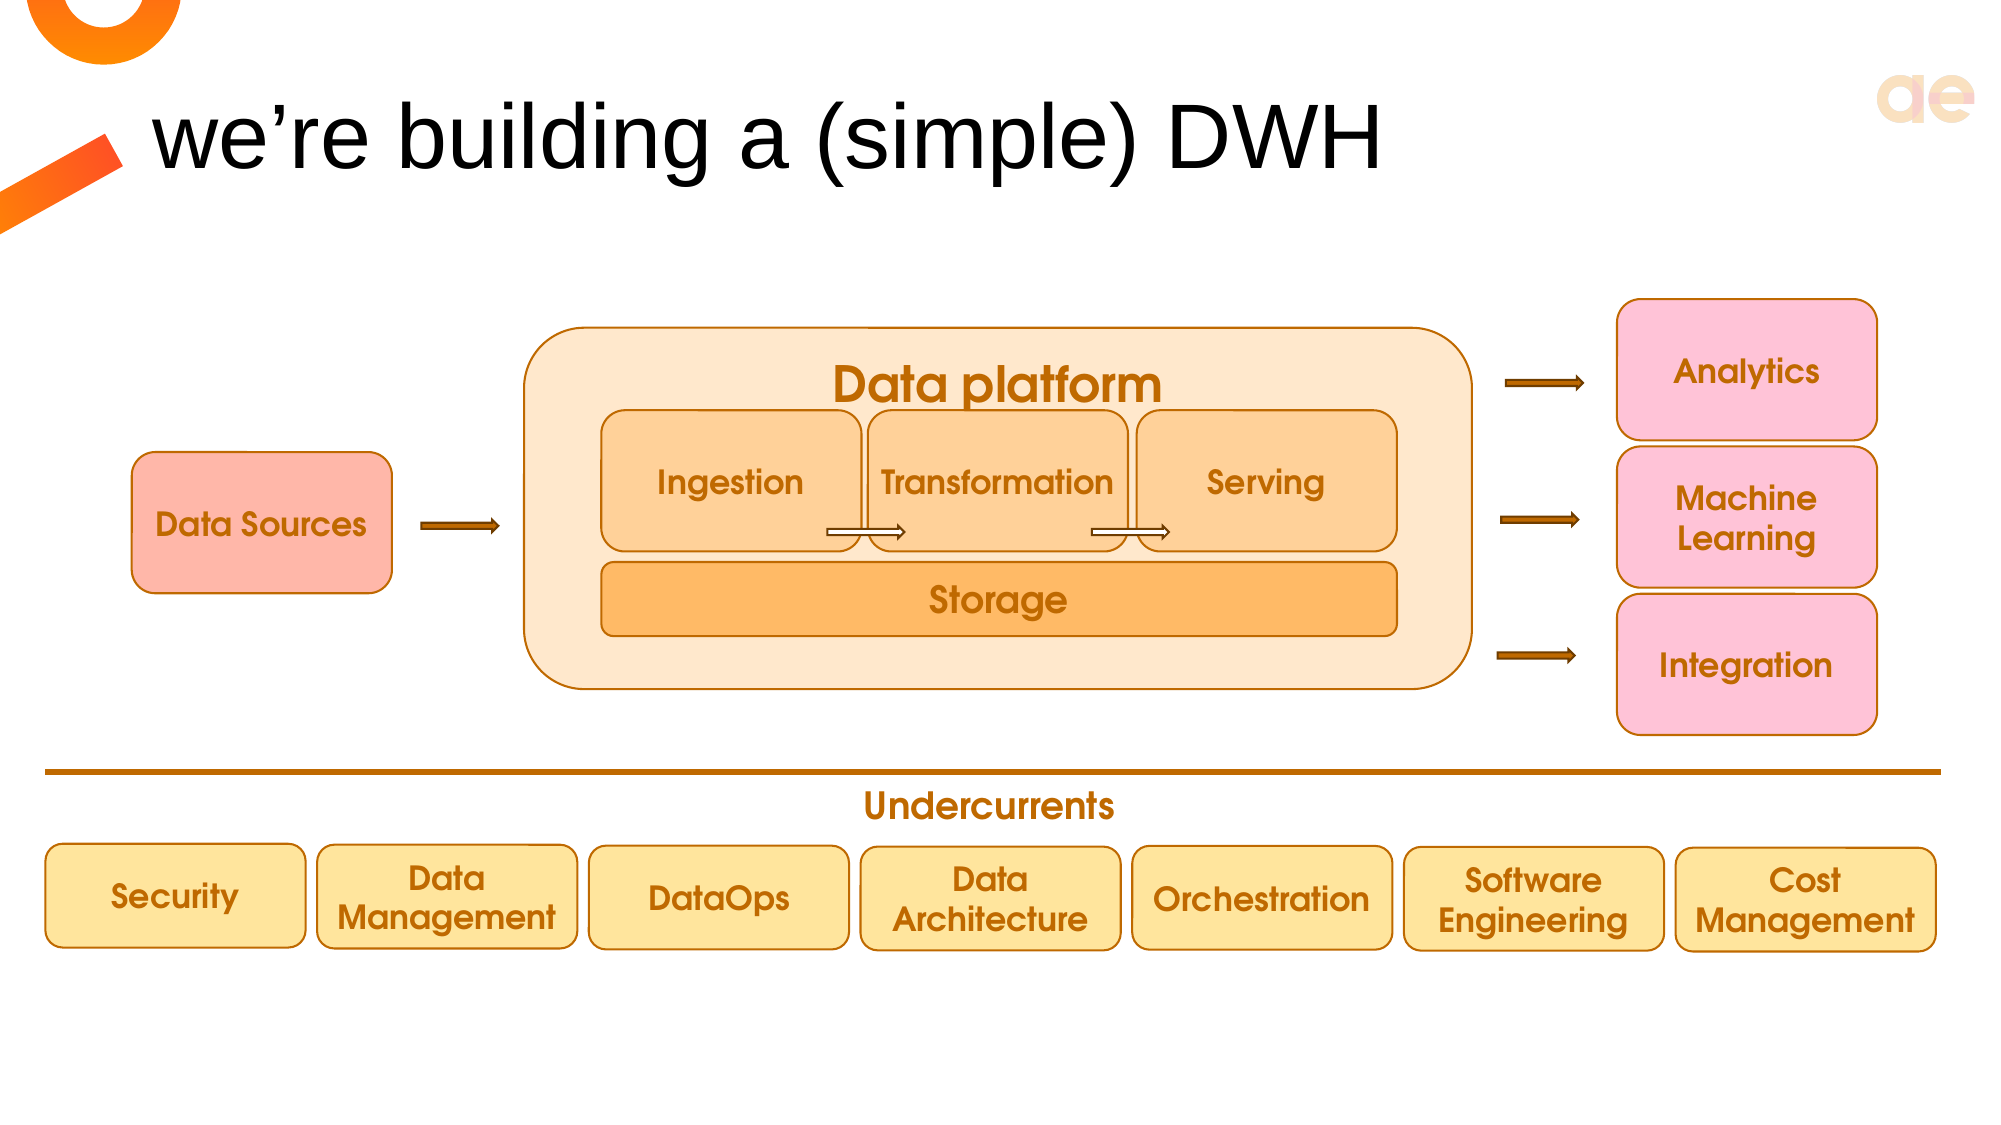

# we’re building a (simple) DWH
Analytics
Data platform

Serving
Ingestion
Transformation
Machine Learning
Data Sources

Storage
Integration

Undercurrents
Security
Data Management
DataOps
Orchestration
Data Architecture
Software Engineering
Cost Management